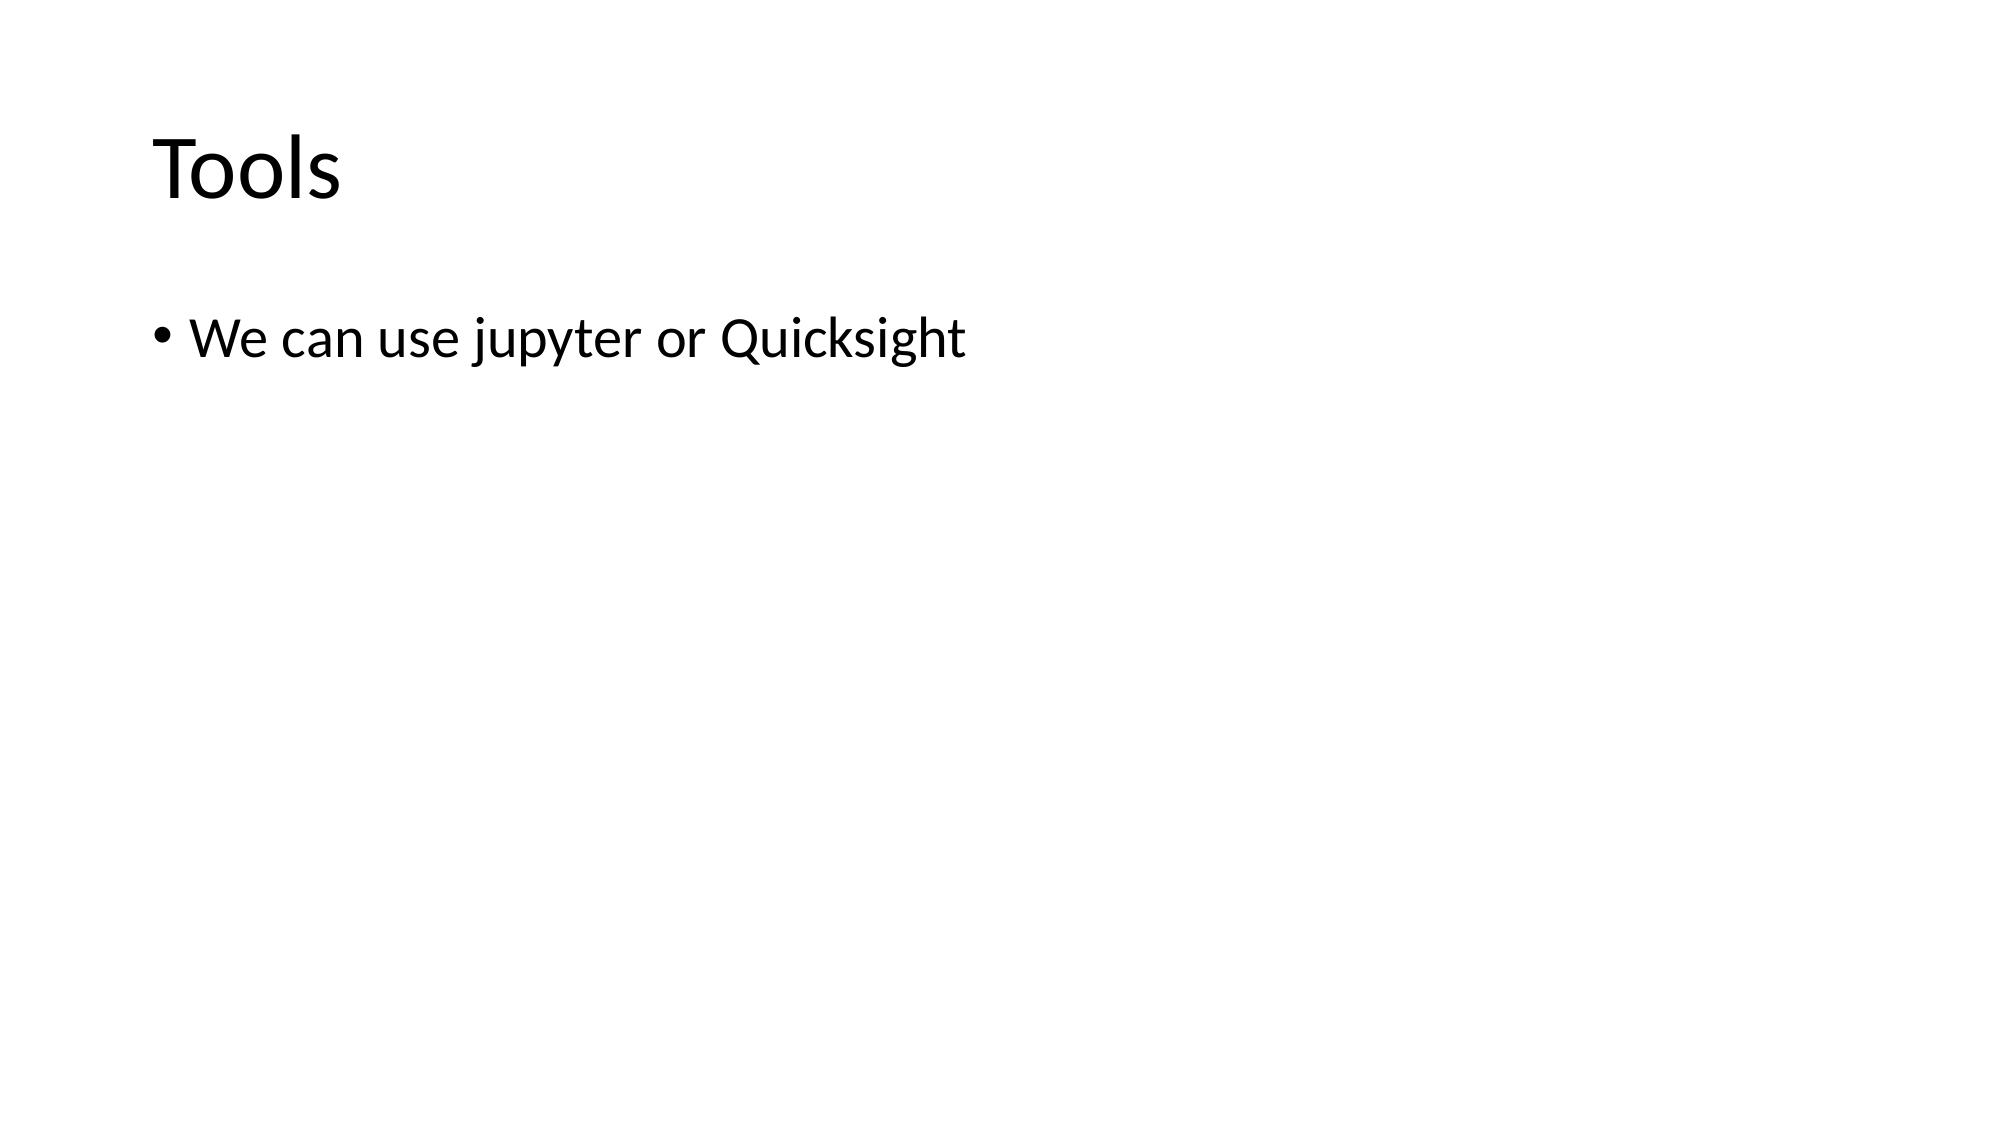

# Tools
We can use jupyter or Quicksight